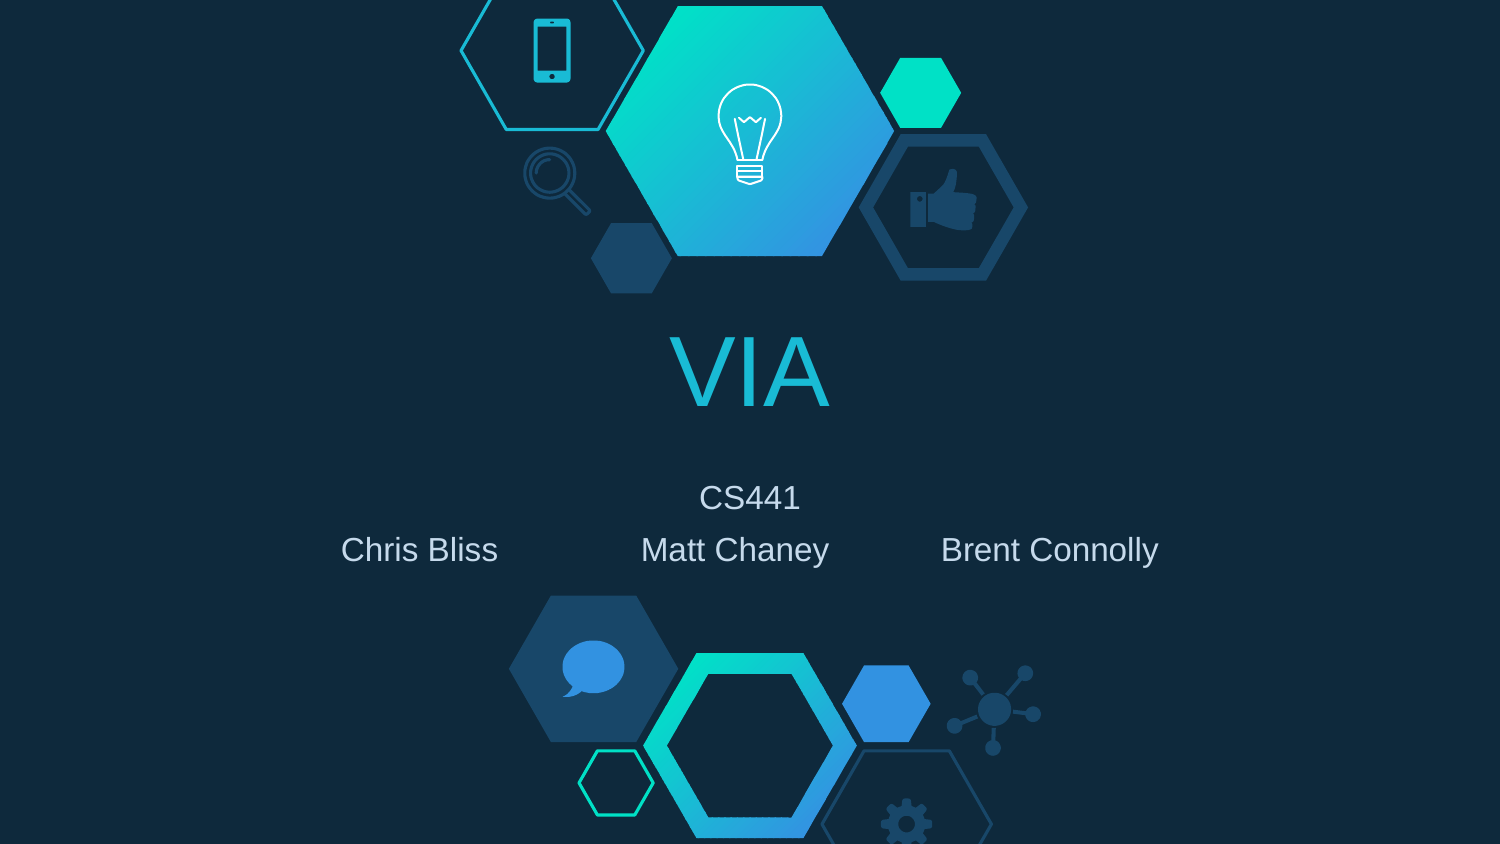

# VIA
CS441
Chris Bliss	Matt Chaney	Brent Connolly